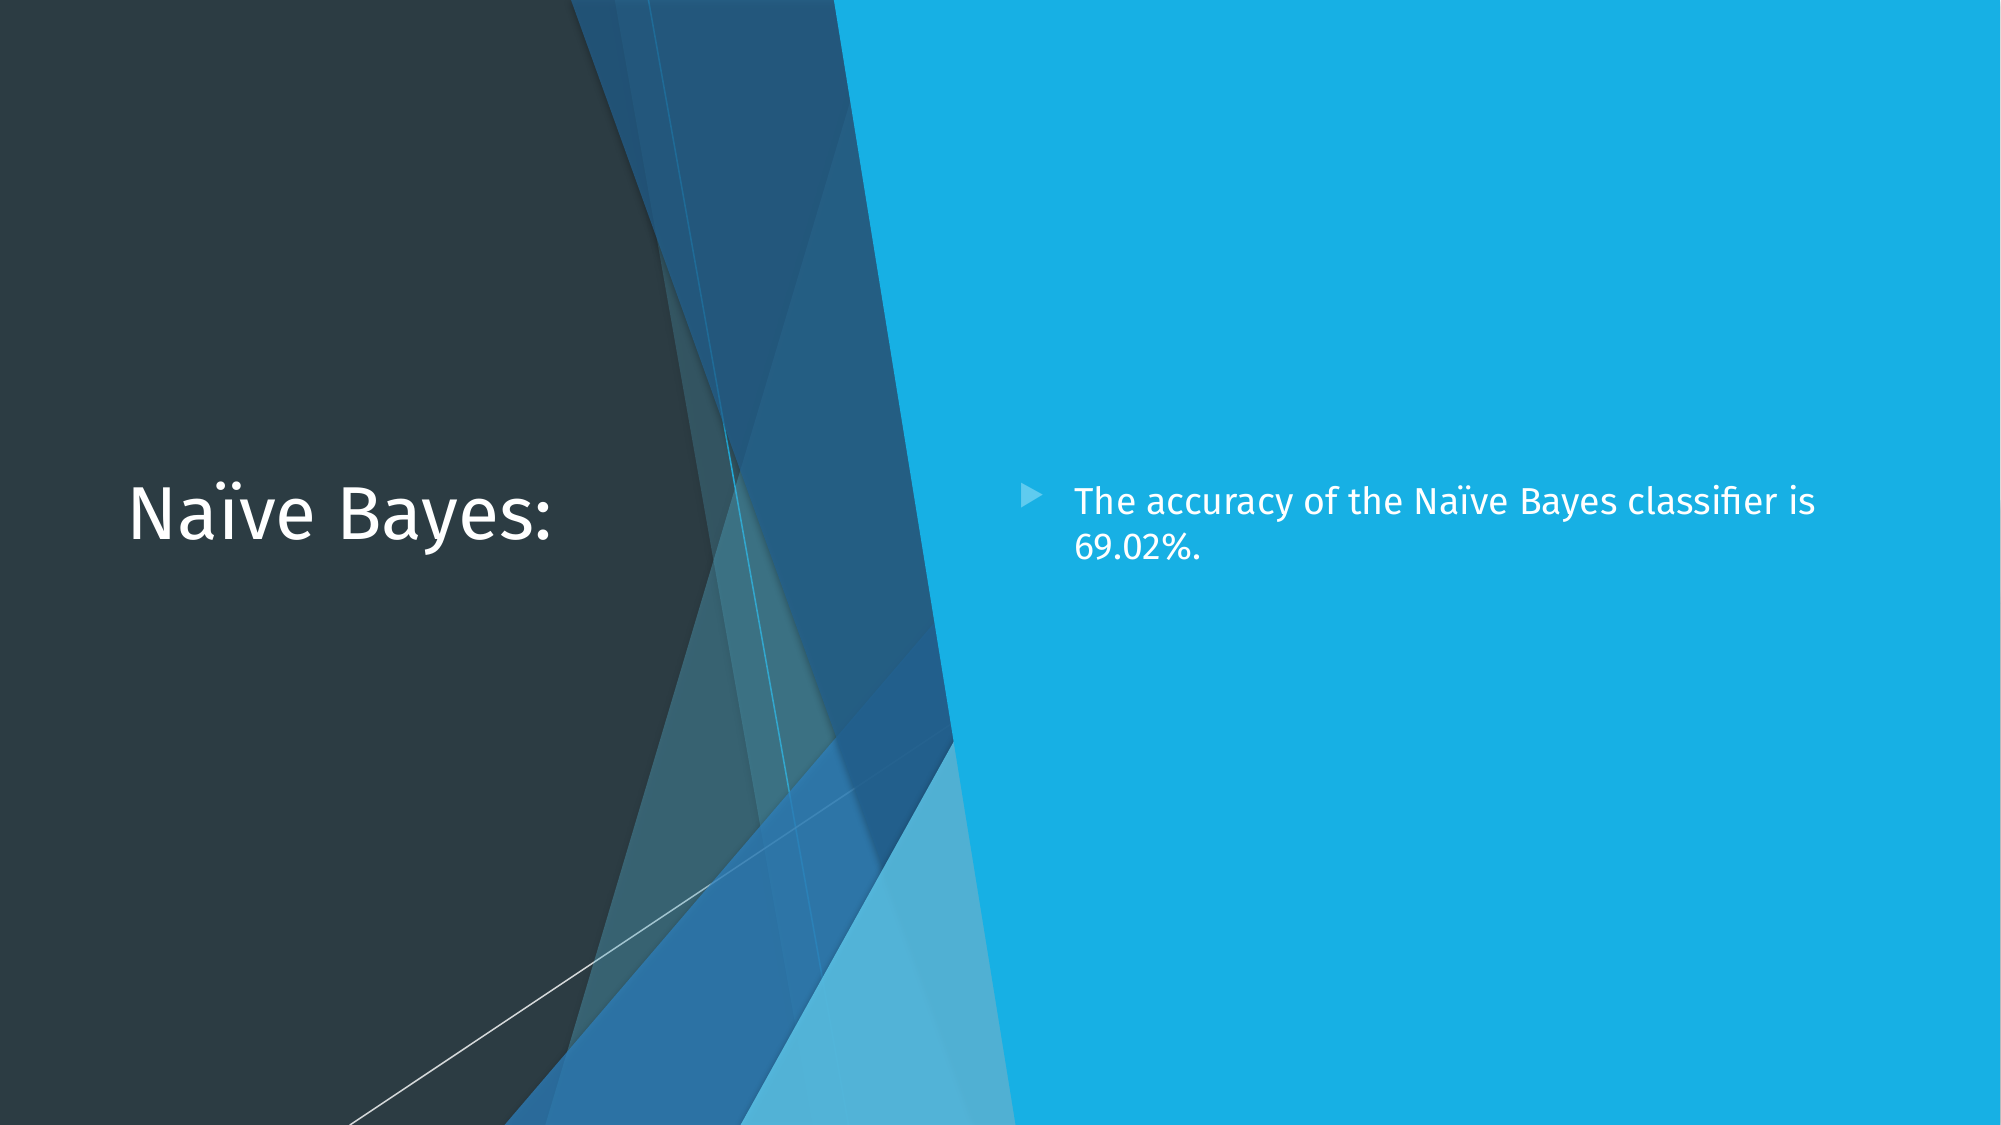

# Naïve Bayes:
The accuracy of the Naïve Bayes classifier is 69.02%.